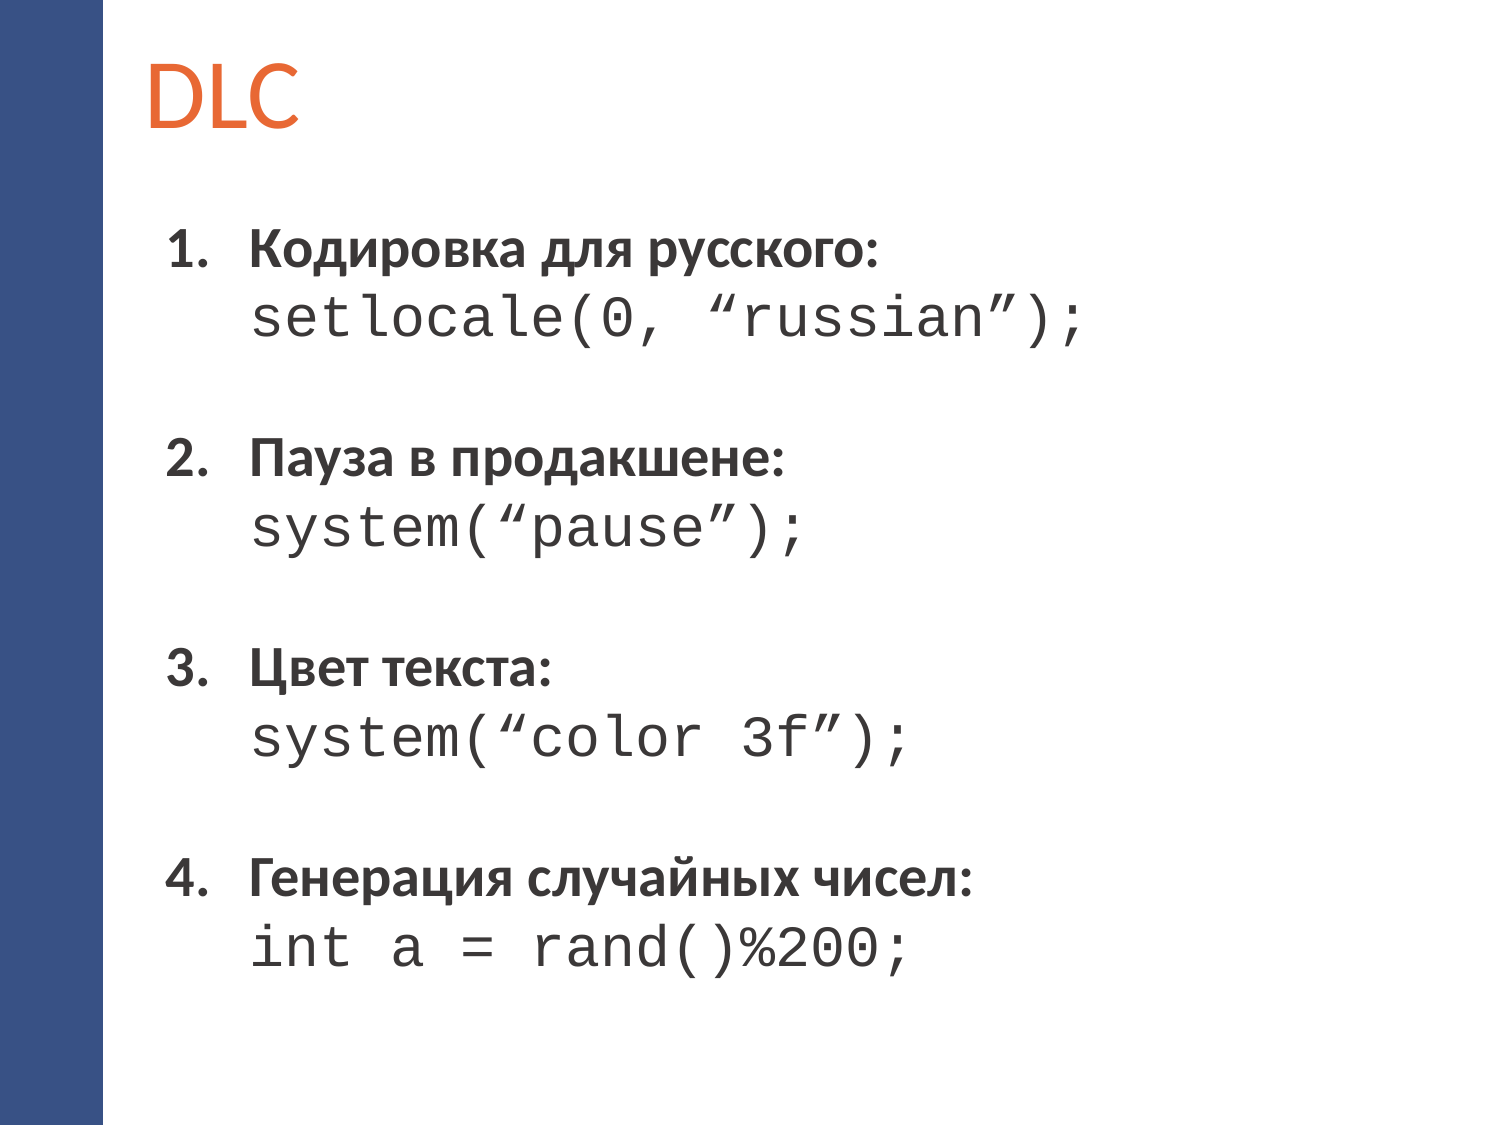

# DLC
Кодировка для русского:
setlocale(0, “russian”);
Пауза в продакшене:
system(“pause”);
Цвет текста:
system(“color 3f”);
Генерация случайных чисел:
int a = rand()%200;